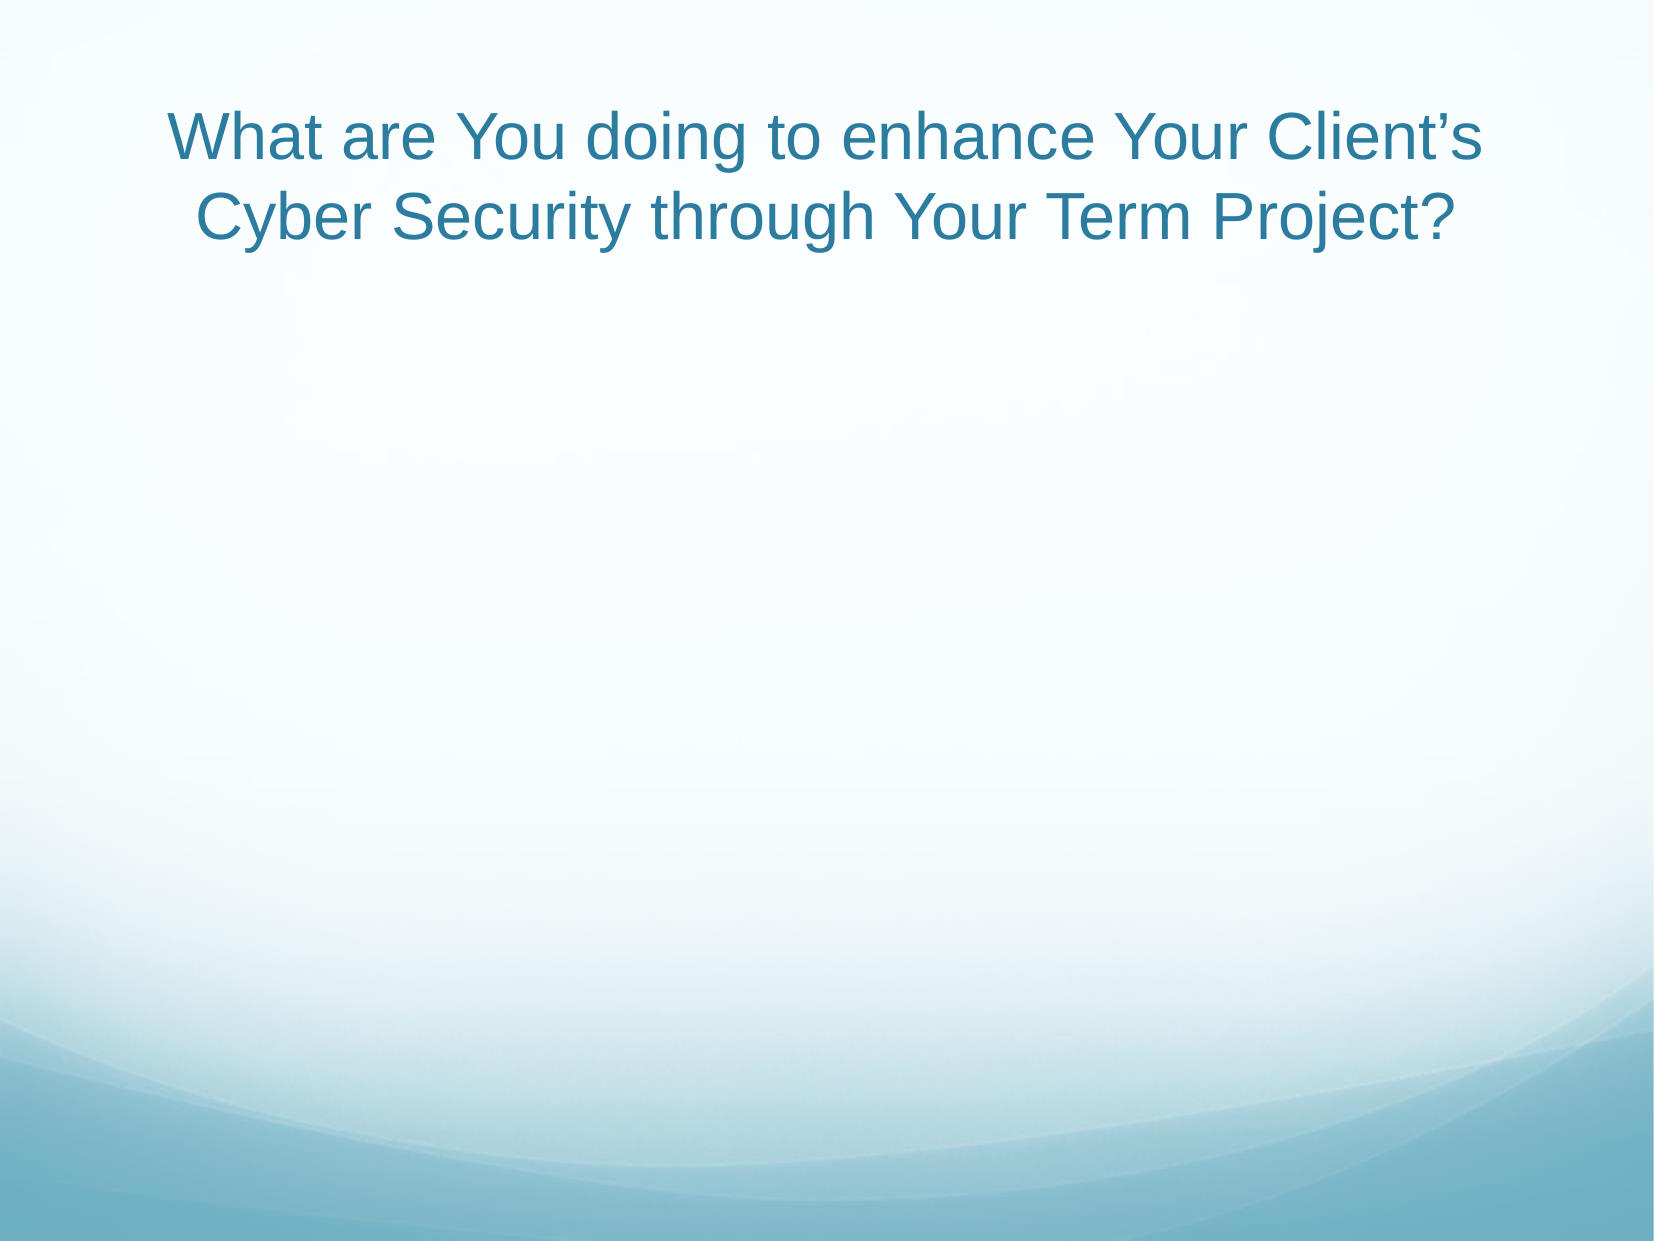

# What are You doing to enhance Your Client’s Cyber Security through Your Term Project?